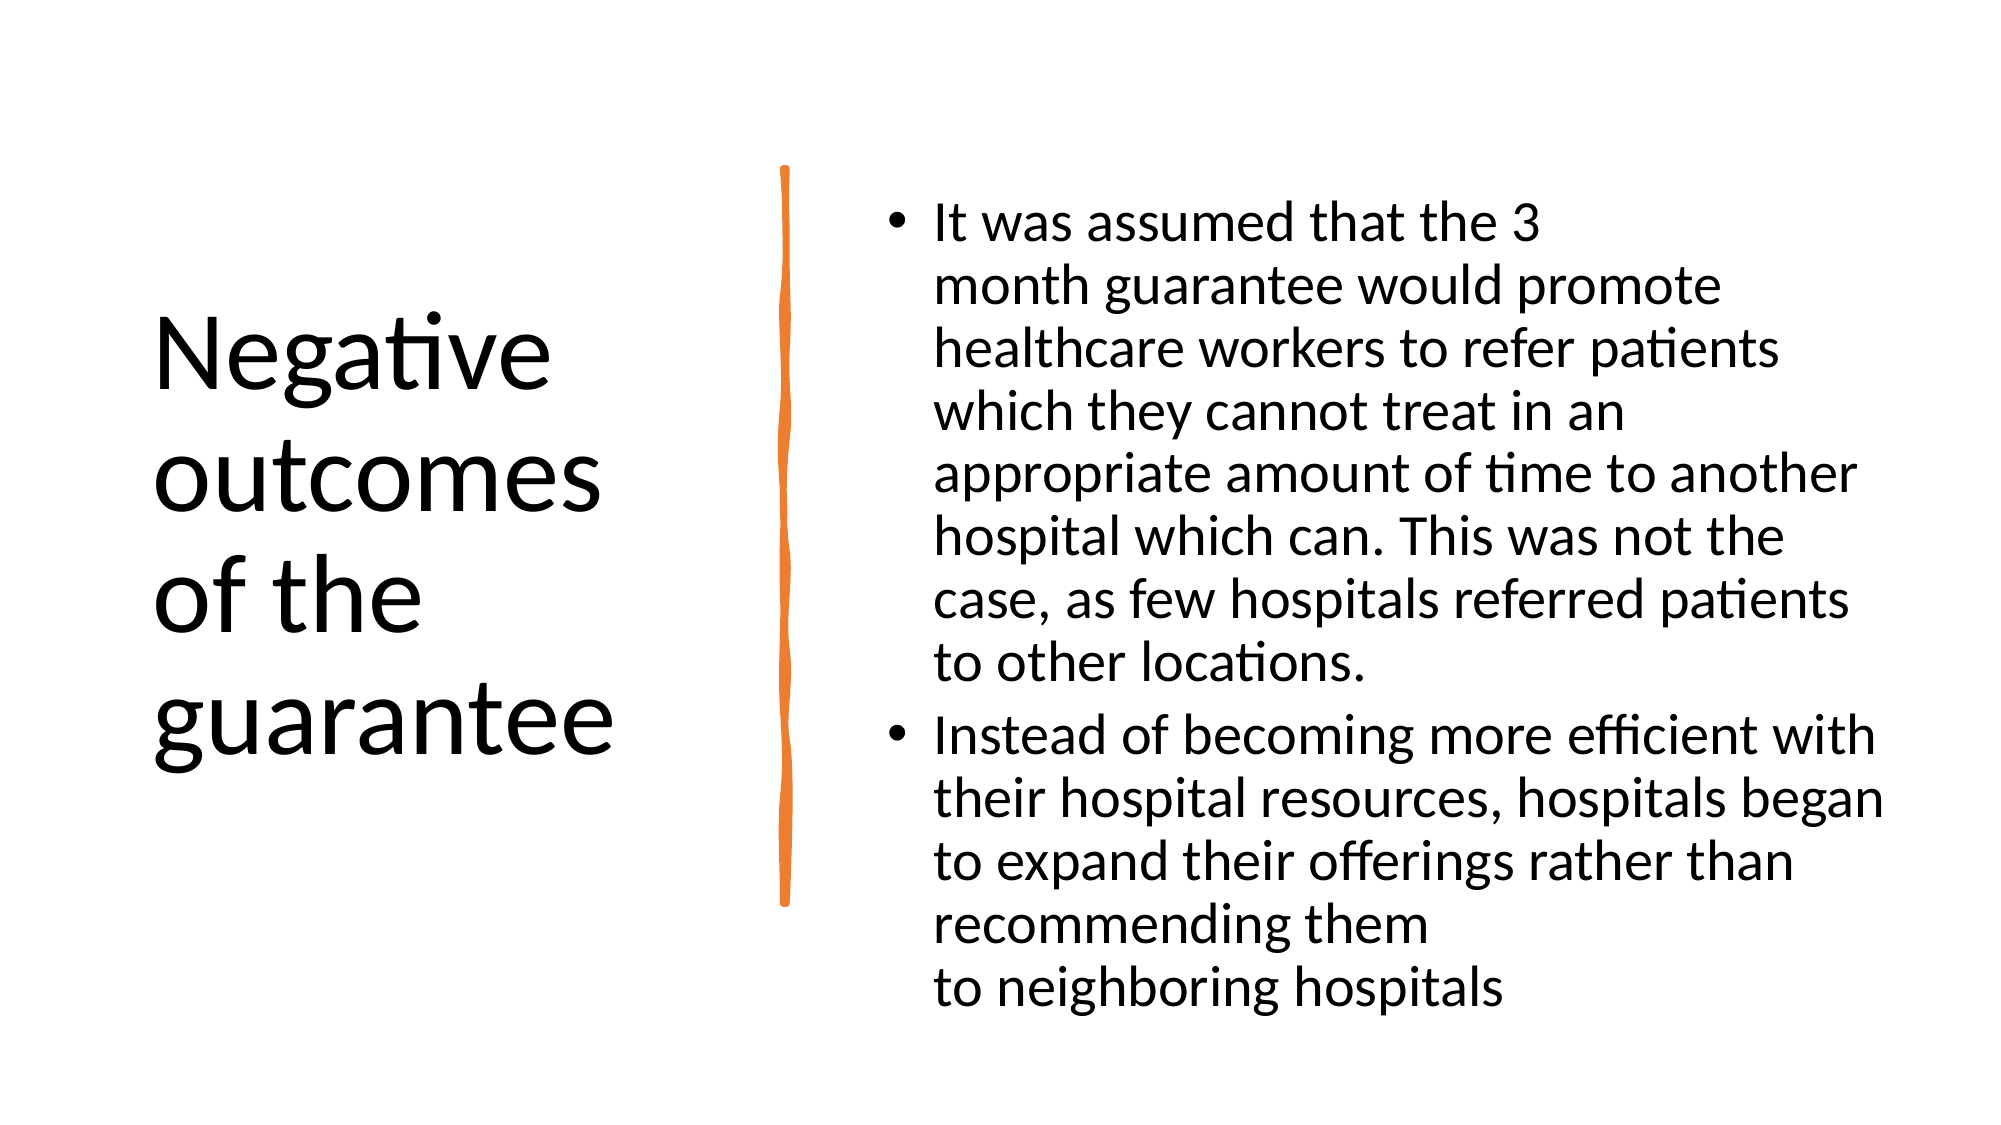

# Negative outcomes of the guarantee

It was assumed that the 3 month guarantee would promote healthcare workers to refer patients which they cannot treat in an appropriate amount of time to another hospital which can. This was not the case, as few hospitals referred patients to other locations.
Instead of becoming more efficient with their hospital resources, hospitals began to expand their offerings rather than recommending them to neighboring hospitals